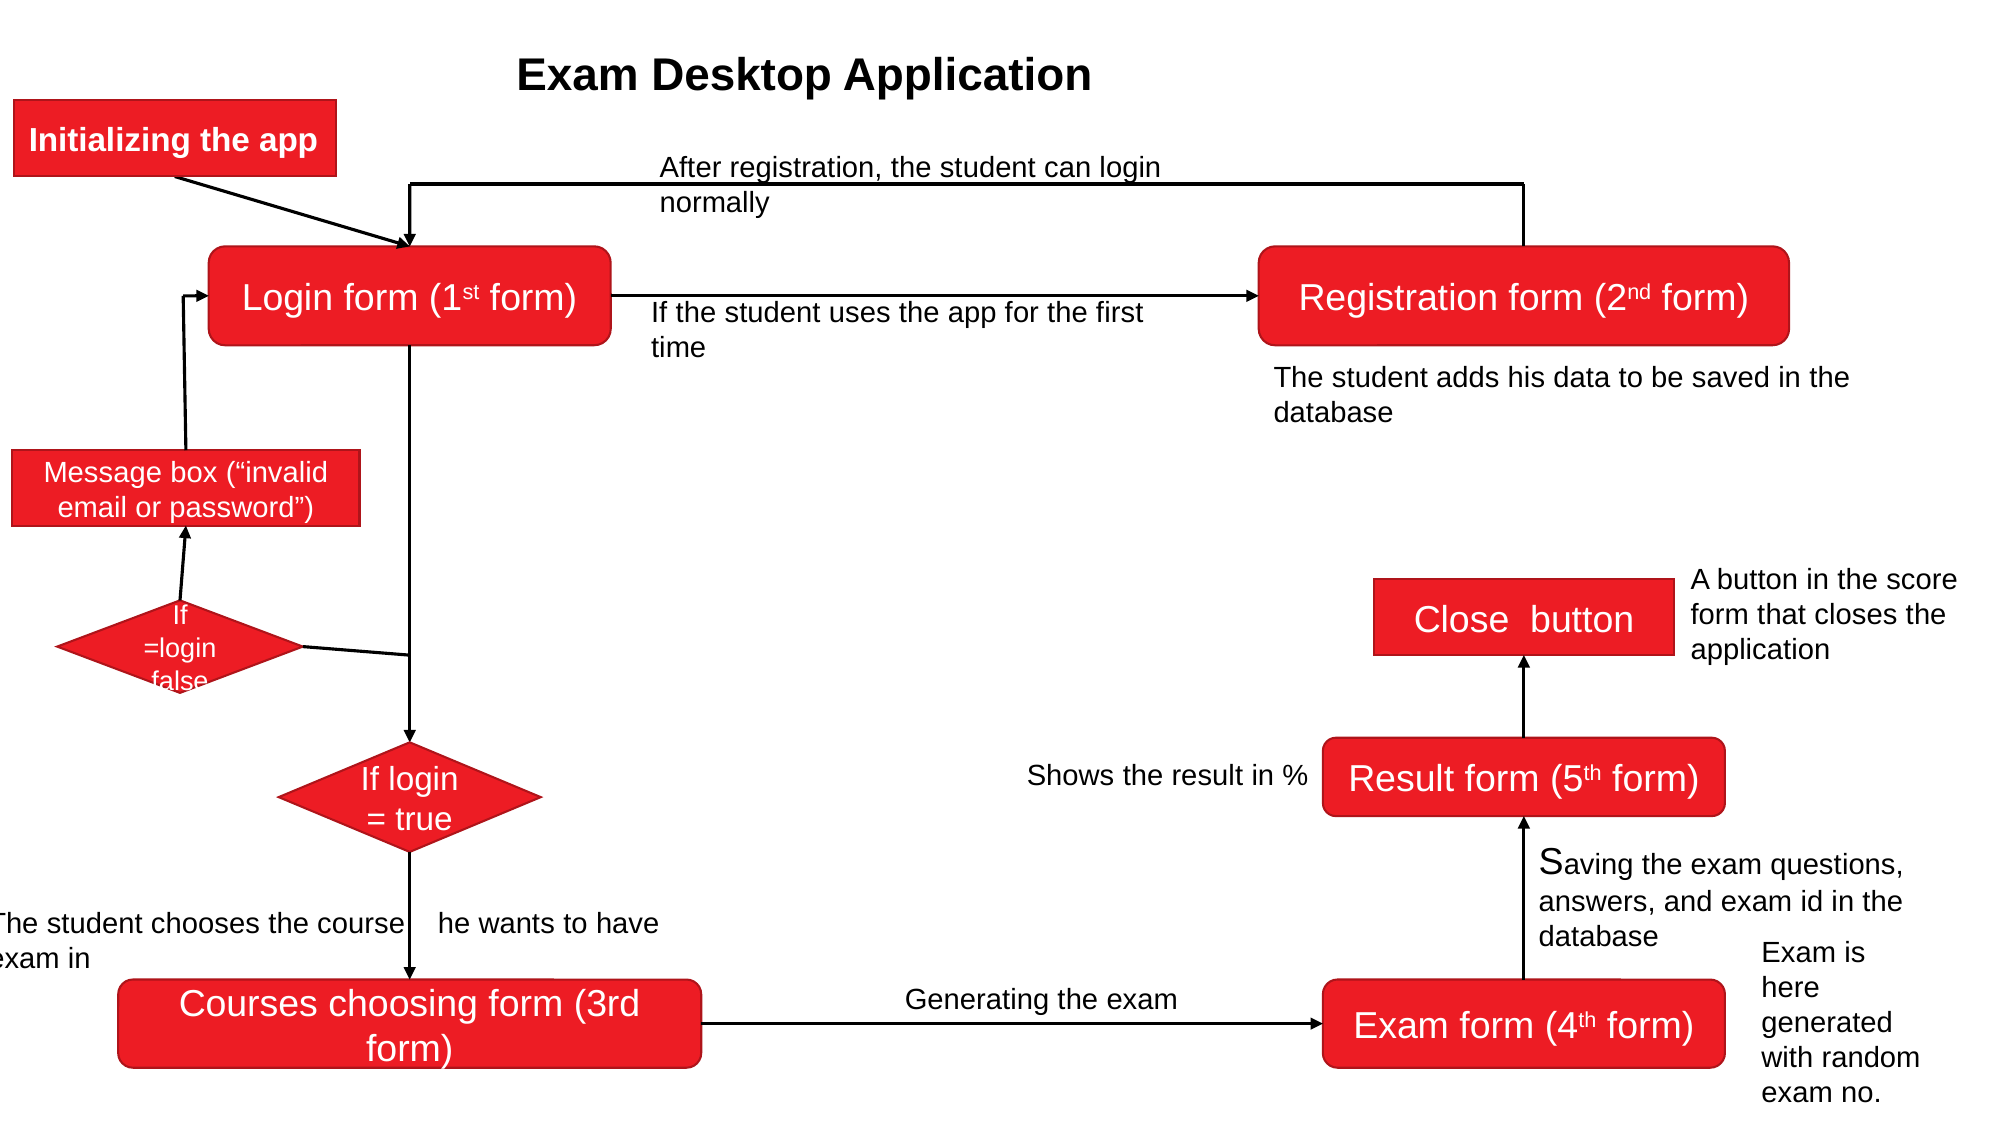

Exam Desktop Application
Initializing the app
After registration, the student can login normally
Login form (1st form)
Registration form (2nd form)
If the student uses the app for the first time
The student adds his data to be saved in the database
Message box (“invalid email or password”)
A button in the score form that closes the application
Close  button
If =login false
Result form (5th form)
If login = true
Shows the result in %
Saving the exam questions, answers, and exam id in the database
The student chooses the course    he wants to have exam in
Exam is here generated with random exam no.
Generating the exam
Courses choosing form (3rd form)
Exam form (4th form)